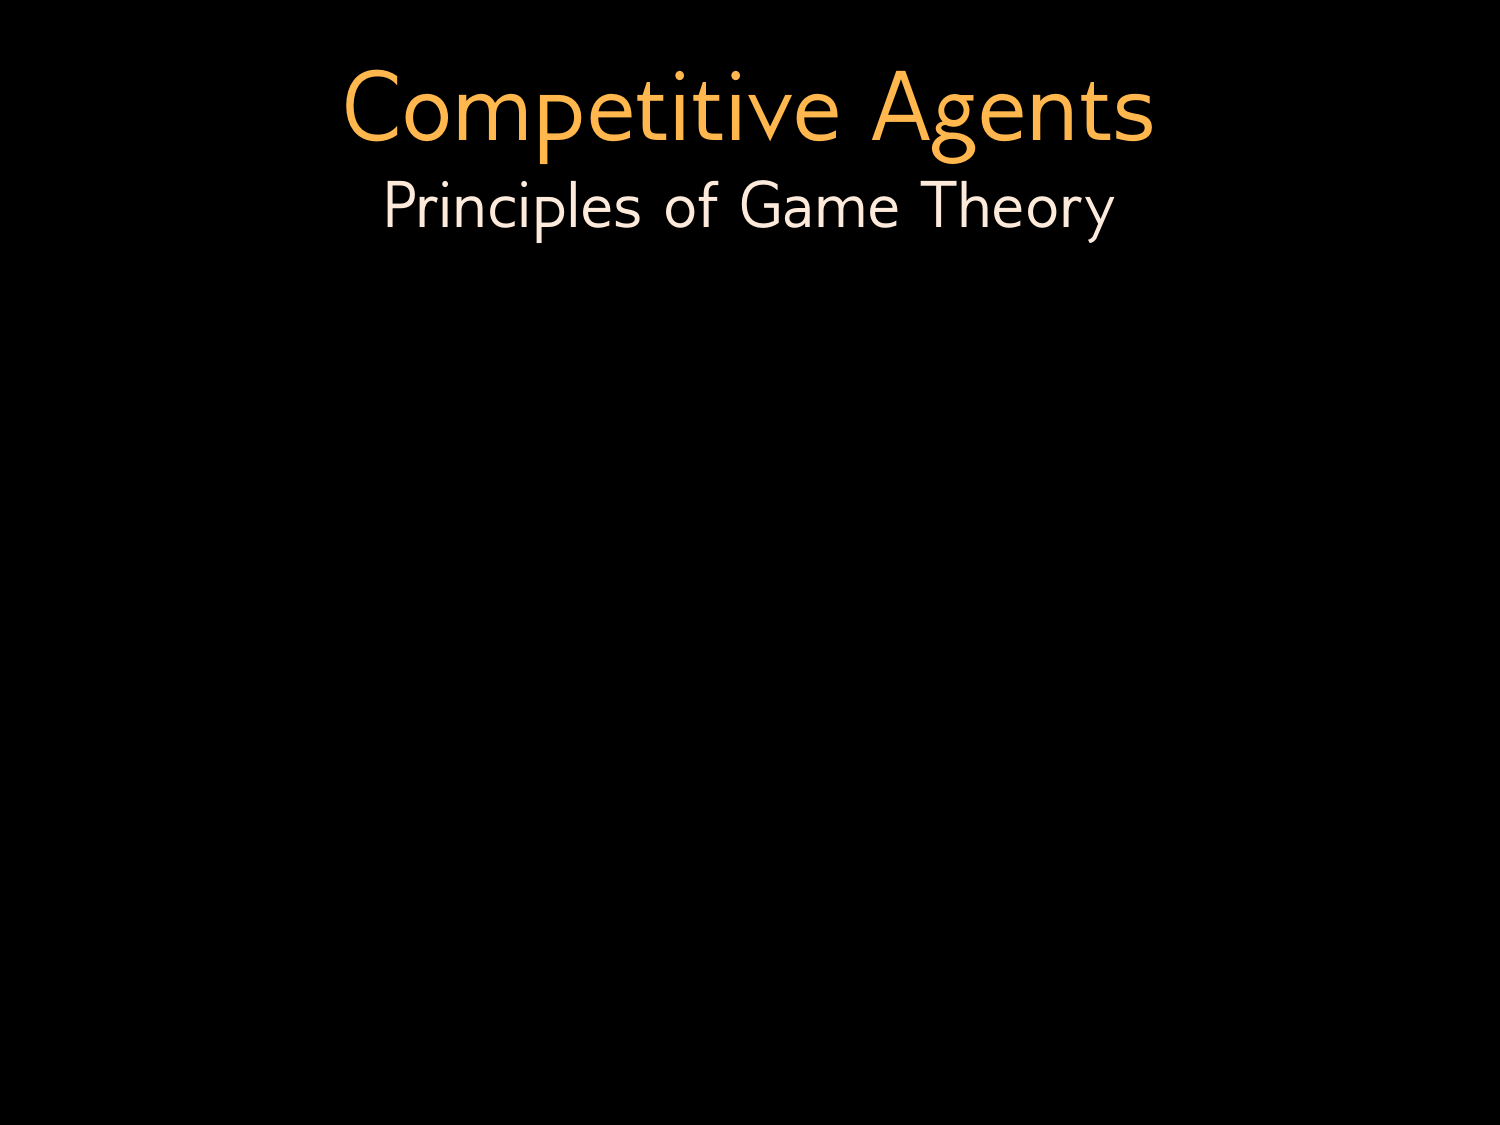

# Competitive Agents Principles of Game Theory